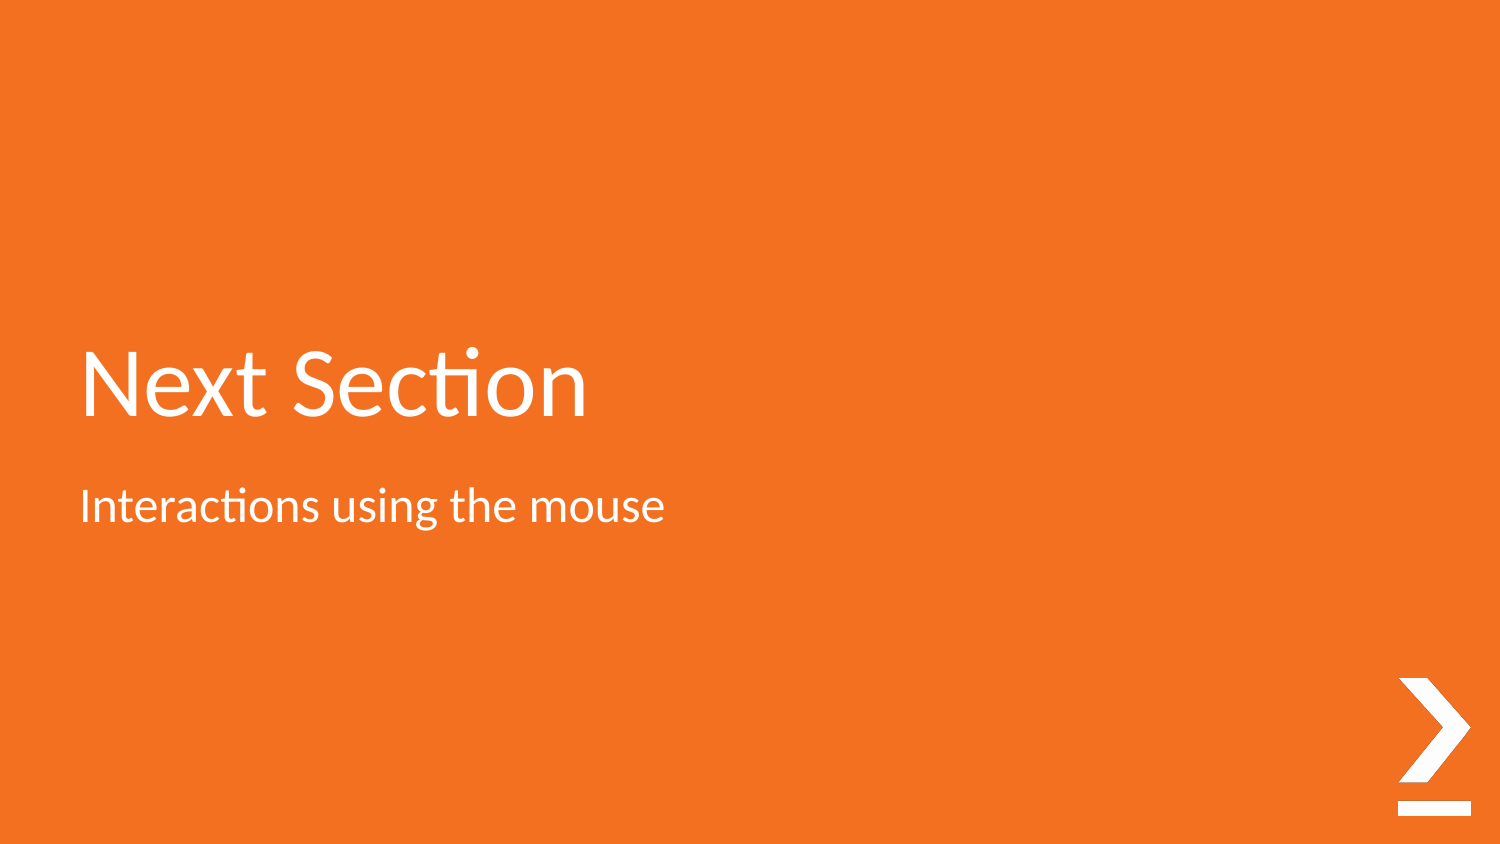

# Next Section
Interactions using the mouse